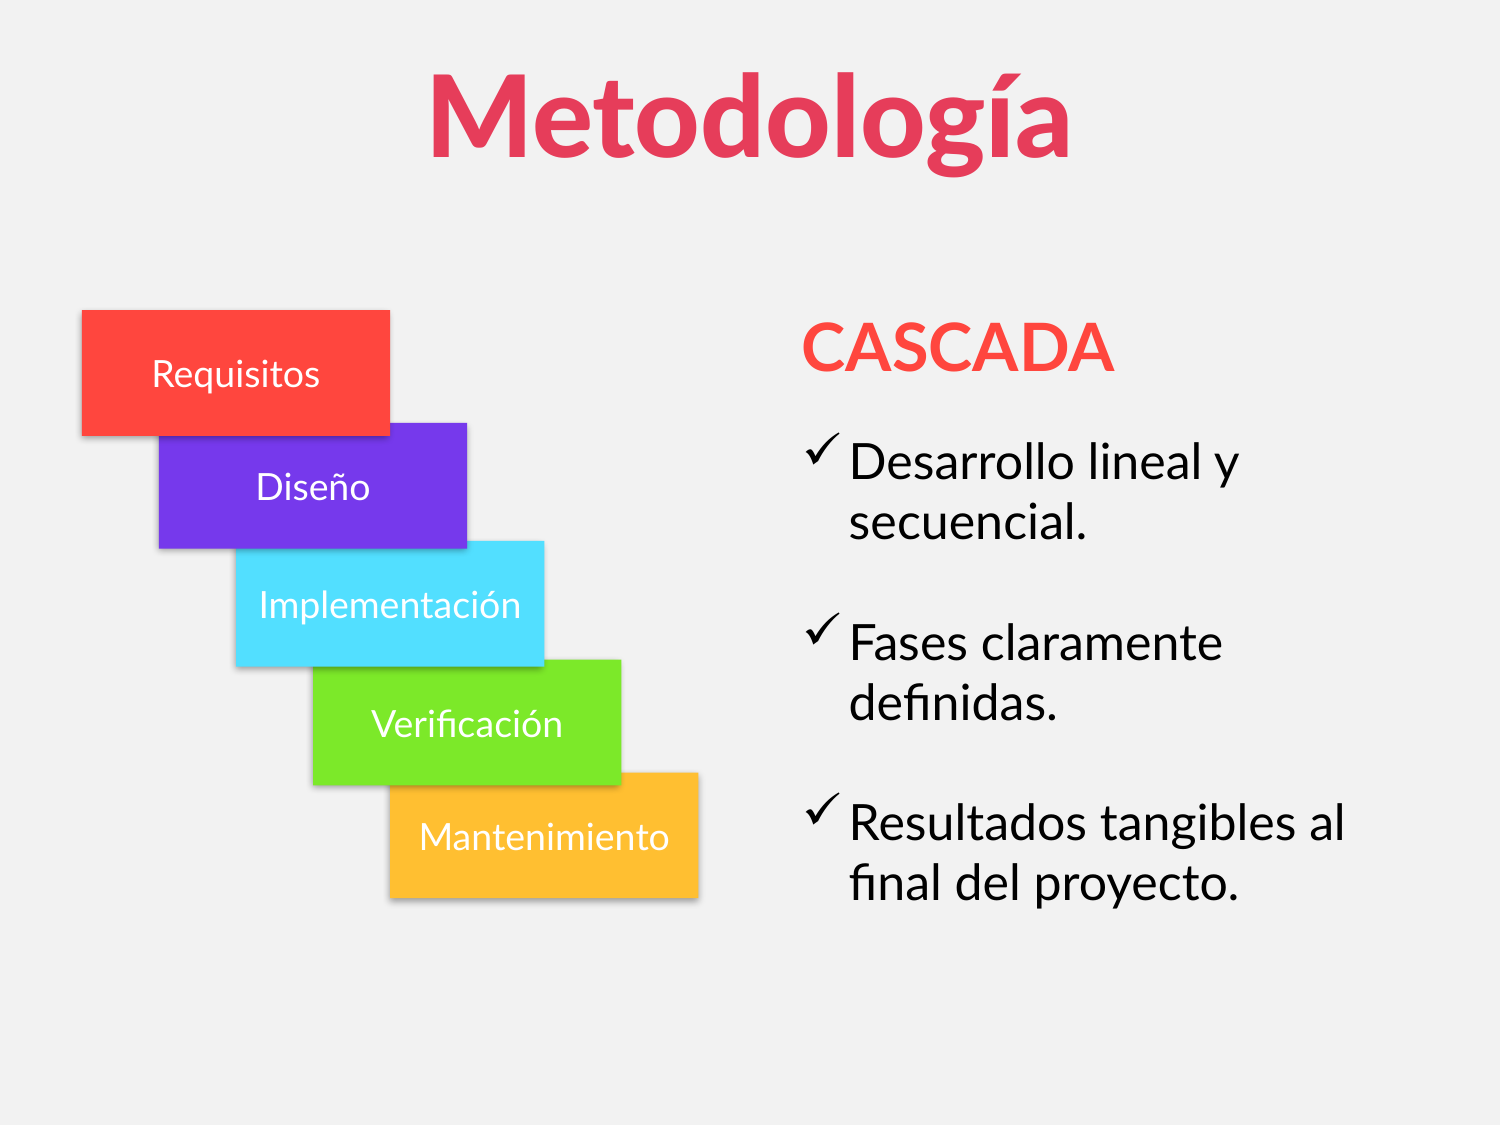

Metodología
CASCADA

Desarrollo lineal y secuencial.

Fases claramente definidas.

Resultados tangibles al final del proyecto.

Requisitos
Diseño
Implementación
Verificación
Mantenimiento